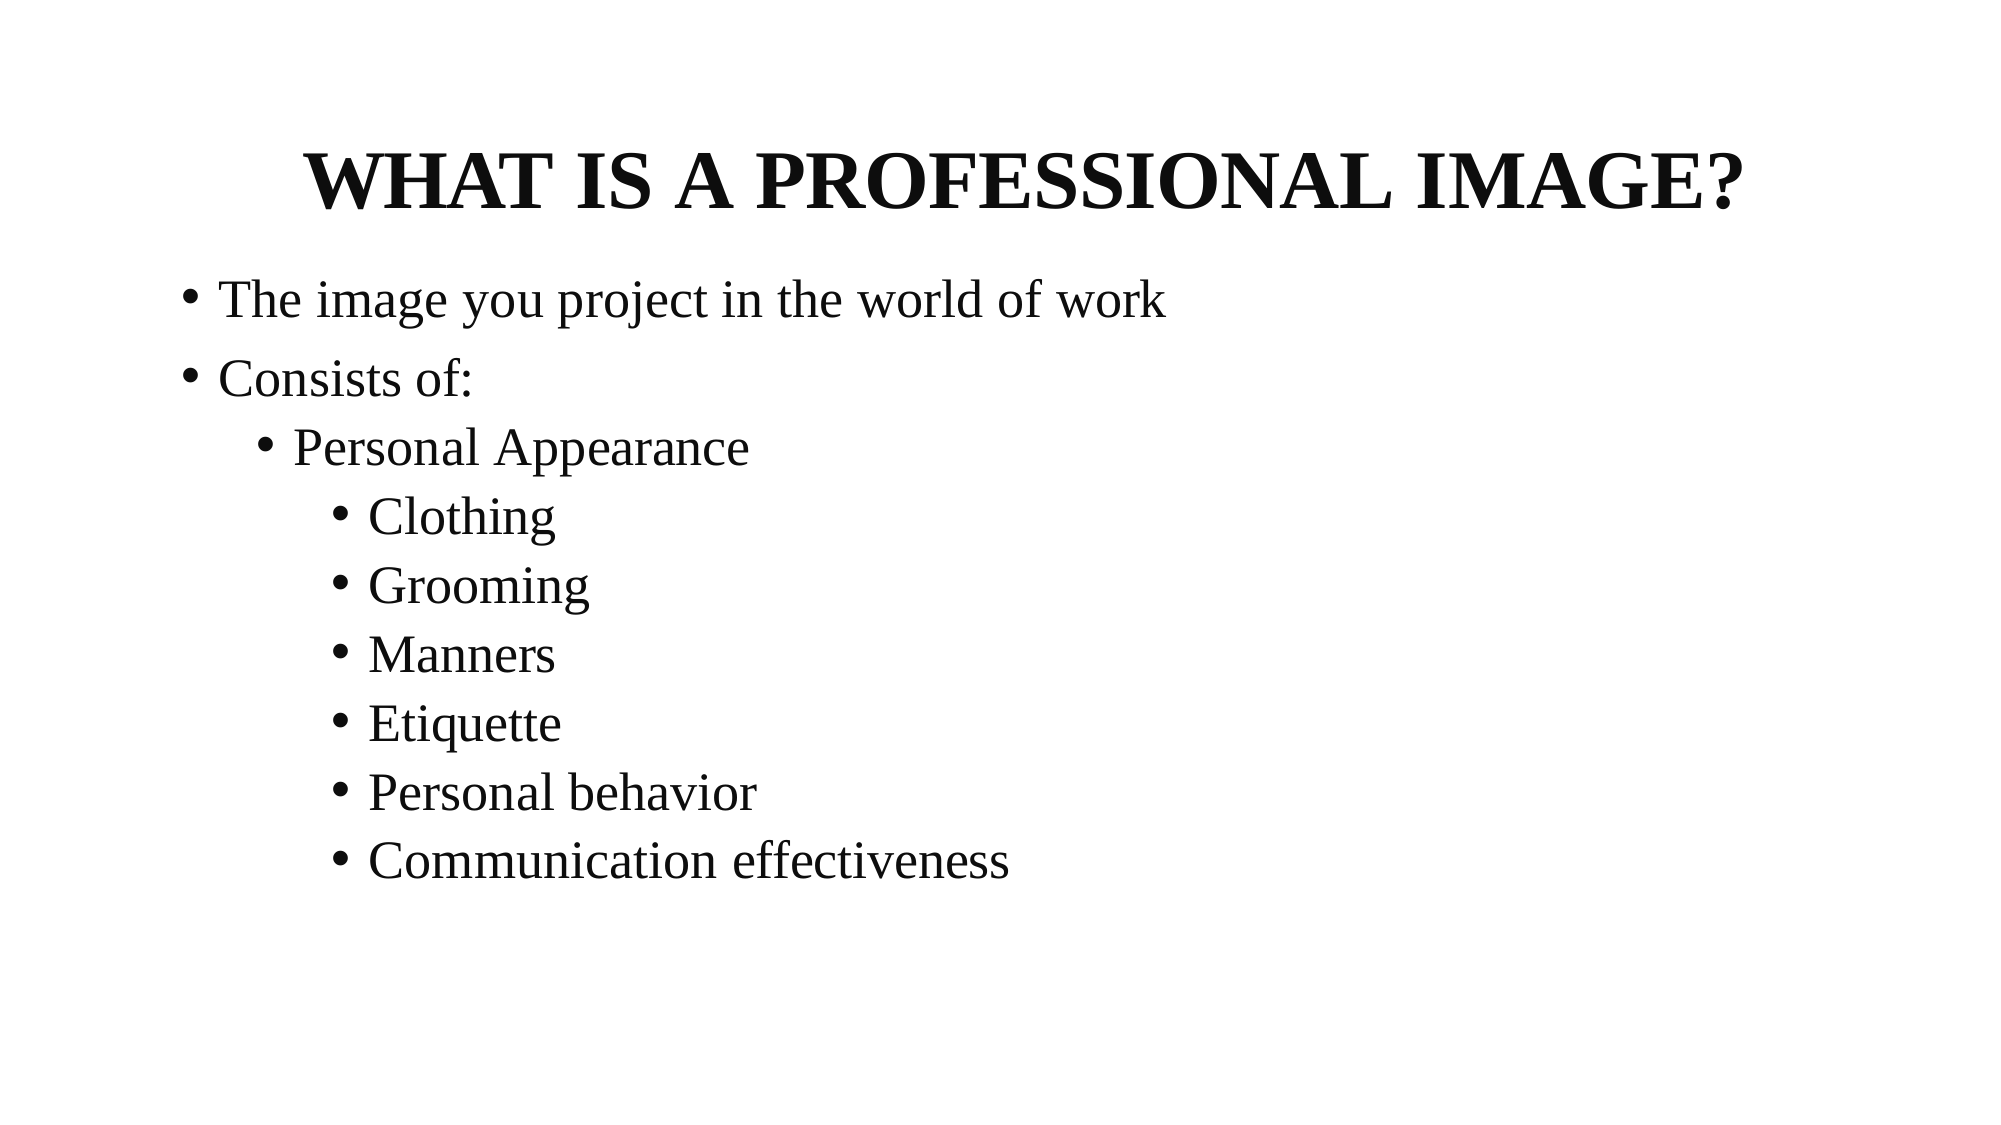

# WHAT IS A PROFESSIONAL IMAGE?
The image you project in the world of work
Consists of:
Personal Appearance
Clothing
Grooming
Manners
Etiquette
Personal behavior
Communication effectiveness